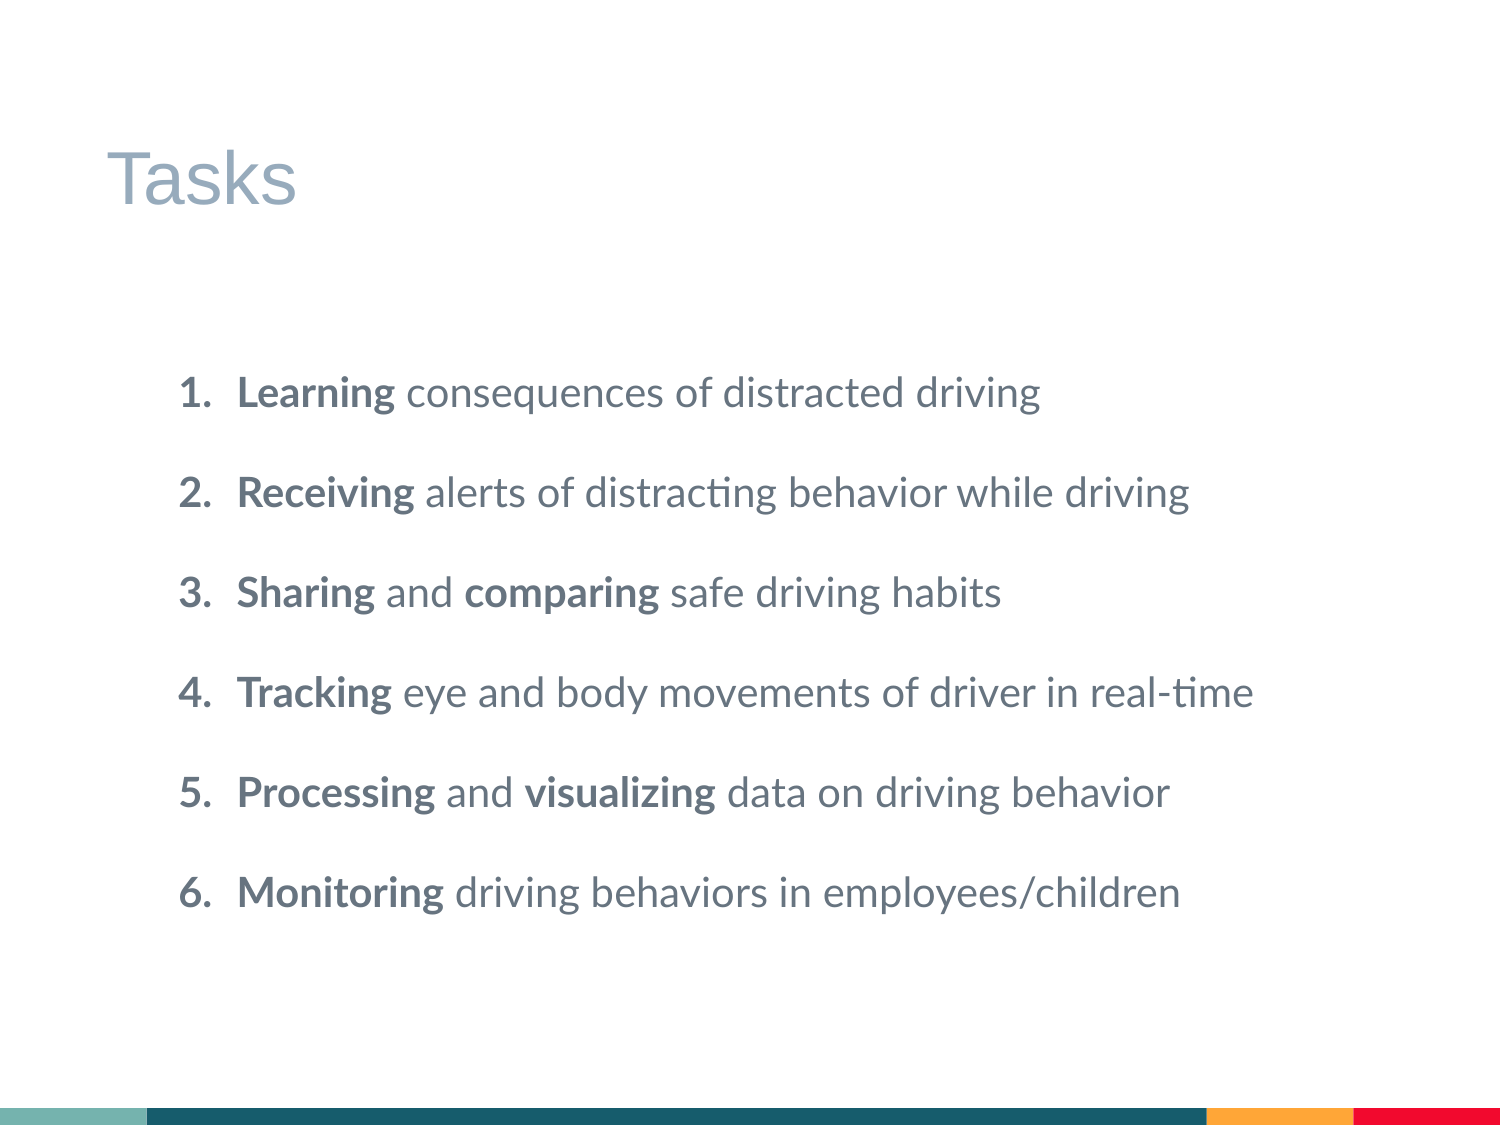

# Tasks
Learning consequences of distracted driving
Receiving alerts of distracting behavior while driving
Sharing and comparing safe driving habits
Tracking eye and body movements of driver in real-time
Processing and visualizing data on driving behavior
Monitoring driving behaviors in employees/children